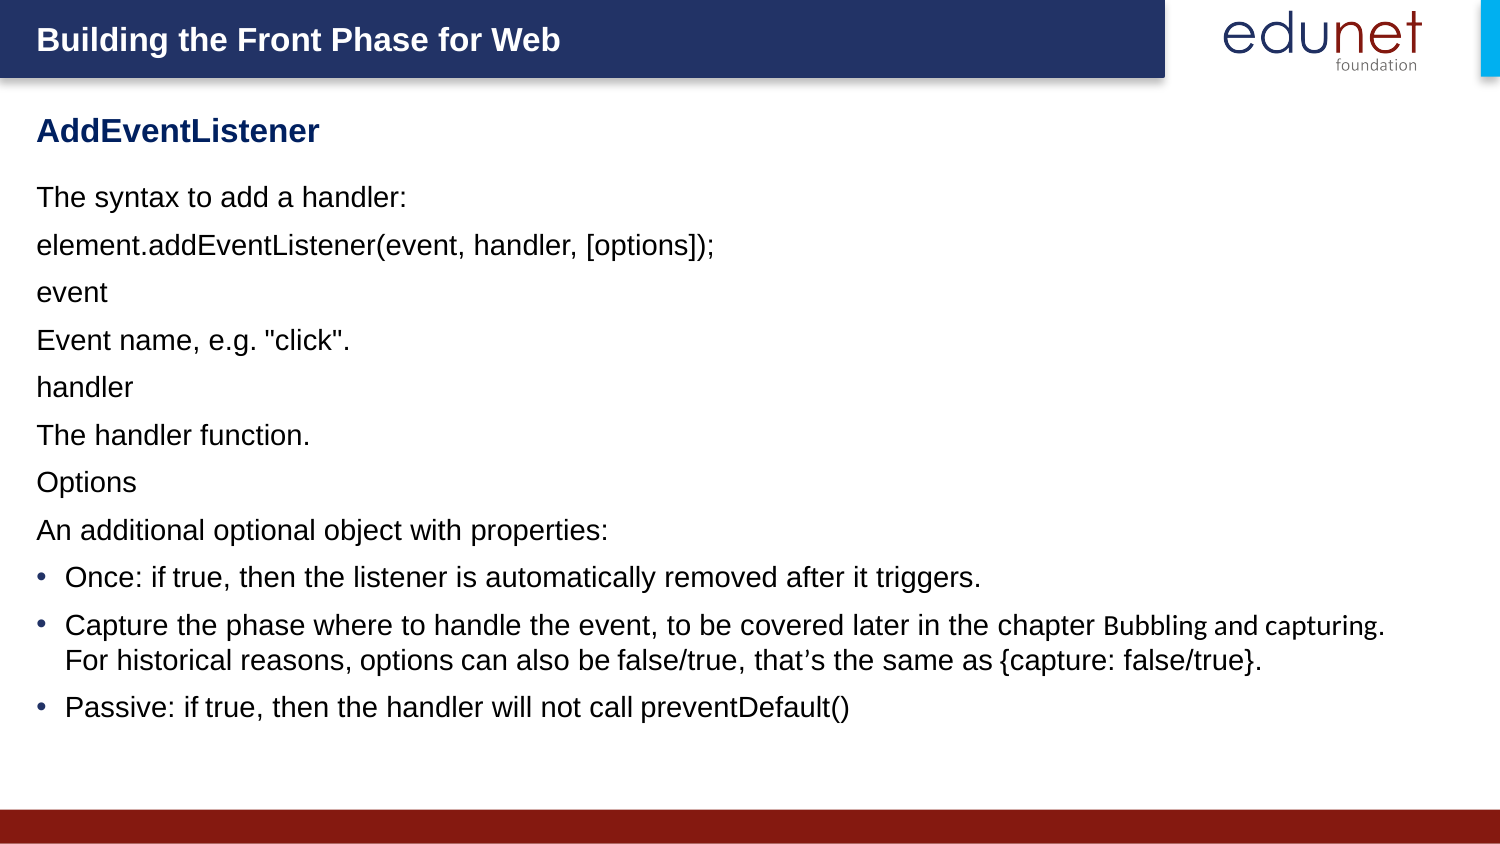

AddEventListener
The syntax to add a handler:
element.addEventListener(event, handler, [options]);
event
Event name, e.g. "click".
handler
The handler function.
Options
An additional optional object with properties:
Once: if true, then the listener is automatically removed after it triggers.
Capture the phase where to handle the event, to be covered later in the chapter Bubbling and capturing. For historical reasons, options can also be false/true, that’s the same as {capture: false/true}.
Passive: if true, then the handler will not call preventDefault()